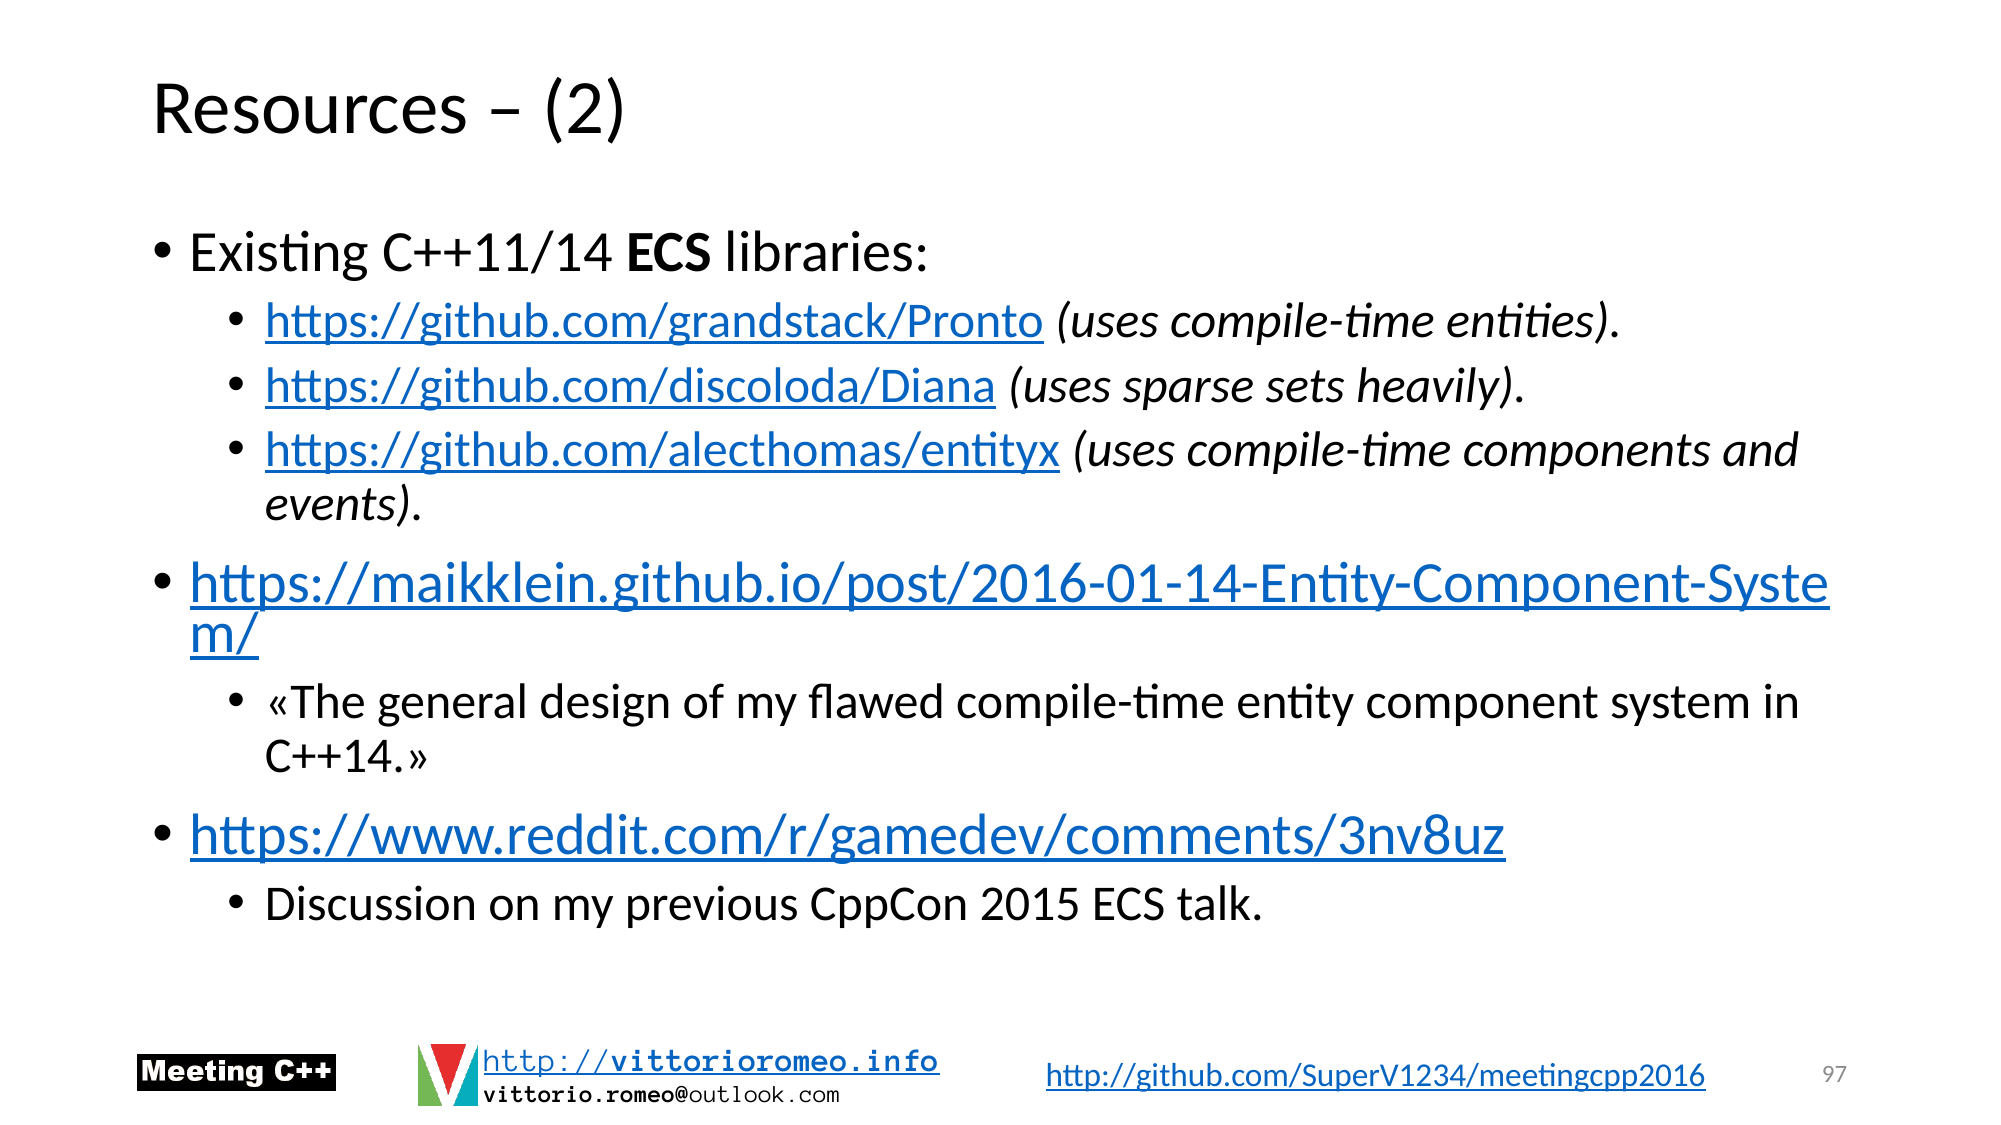

# Resources – (2)
Existing C++11/14 ECS libraries:
https://github.com/grandstack/Pronto (uses compile-time entities).
https://github.com/discoloda/Diana (uses sparse sets heavily).
https://github.com/alecthomas/entityx (uses compile-time components and events).
https://maikklein.github.io/post/2016-01-14-Entity-Component-System/
«The general design of my flawed compile-time entity component system in C++14.»
https://www.reddit.com/r/gamedev/comments/3nv8uz
Discussion on my previous CppCon 2015 ECS talk.

97